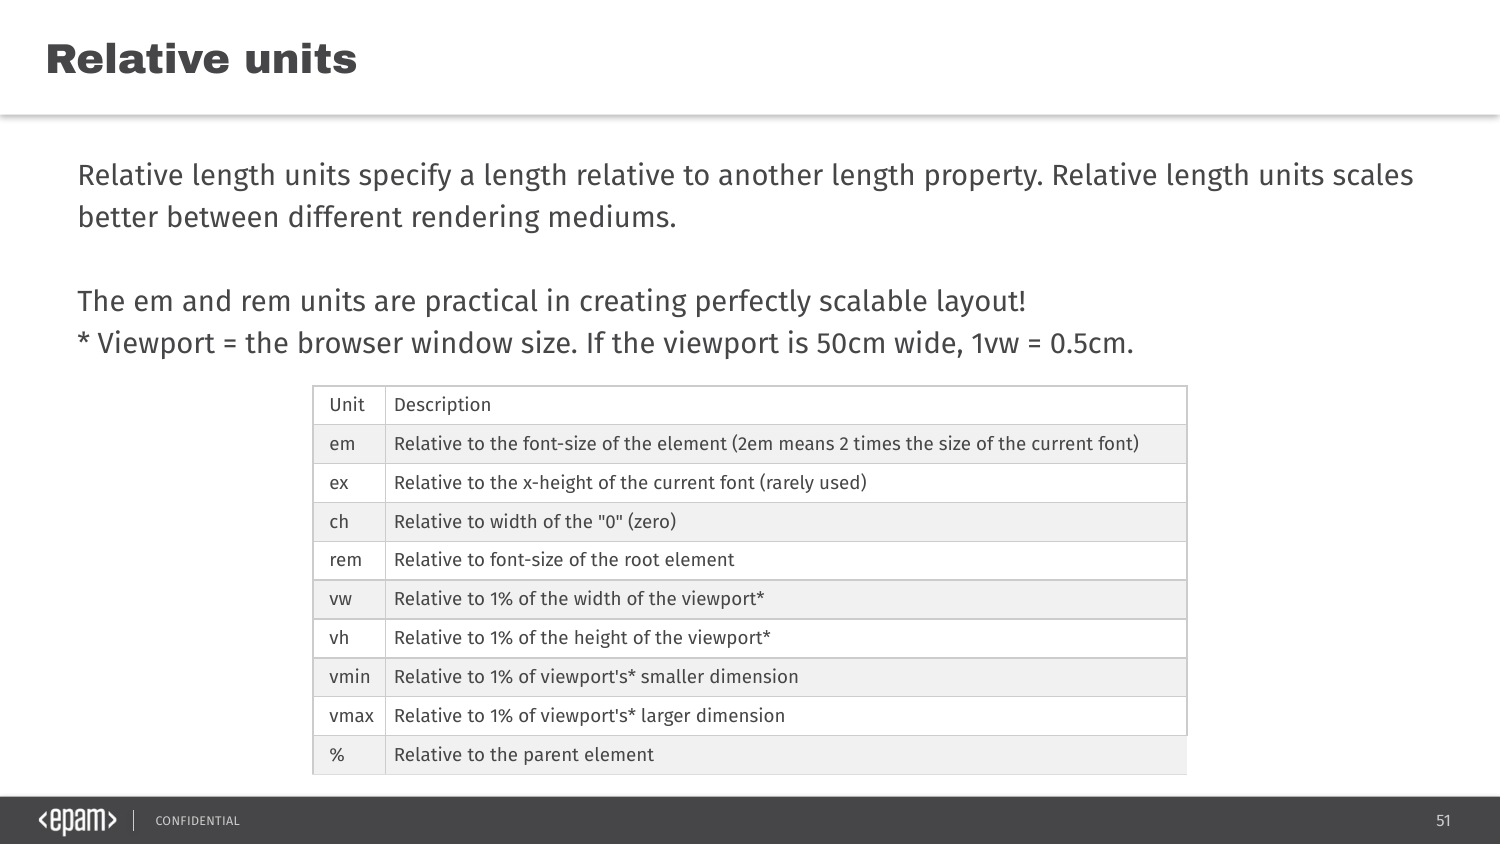

Relative units

Relative length units specify a length relative to another length property. Relative length units scales better between different rendering mediums.
The em and rem units are practical in creating perfectly scalable layout!
* Viewport = the browser window size. If the viewport is 50cm wide, 1vw = 0.5cm.
| Unit | Description |
| --- | --- |
| em | Relative to the font-size of the element (2em means 2 times the size of the current font) |
| ex | Relative to the x-height of the current font (rarely used) |
| ch | Relative to width of the "0" (zero) |
| rem | Relative to font-size of the root element |
| vw | Relative to 1% of the width of the viewport\* |
| vh | Relative to 1% of the height of the viewport\* |
| vmin | Relative to 1% of viewport's\* smaller dimension |
| vmax | Relative to 1% of viewport's\* larger dimension |
| % | Relative to the parent element |